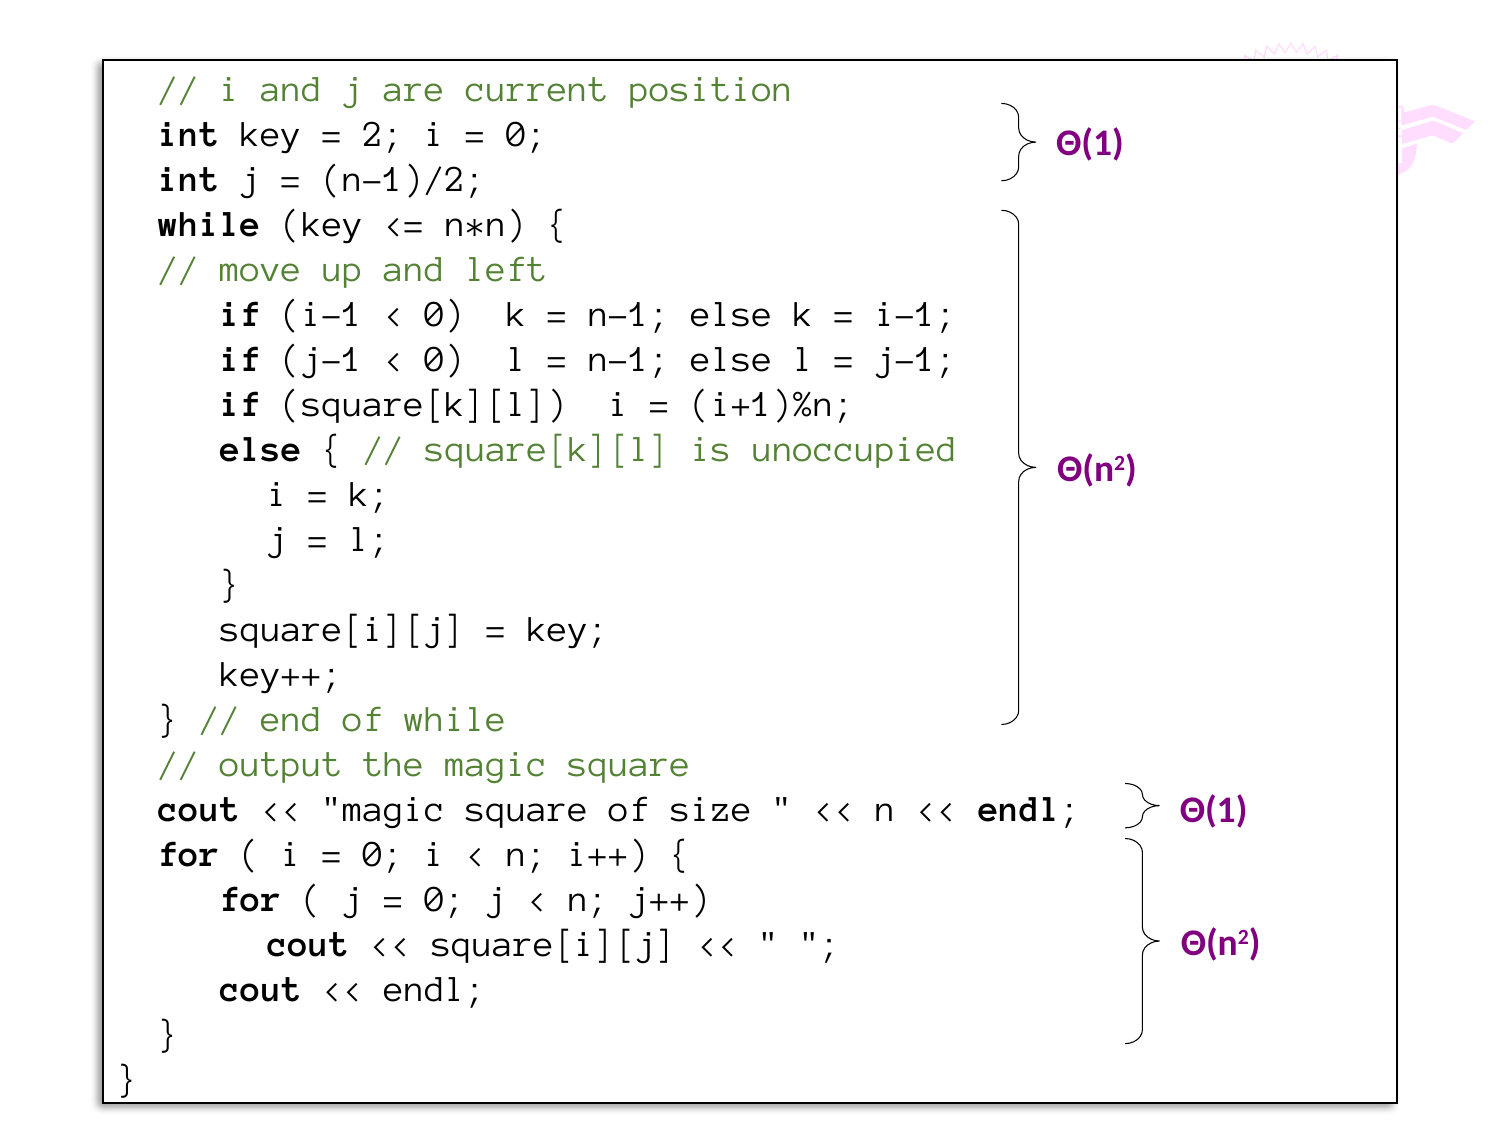

#
  // i and j are current position
  int key = 2; i = 0;
  int j = (n-1)/2;
  while (key <= n*n) {
  // move up and left
     if (i-1 < 0)  k = n-1; else k = i-1;
     if (j-1 < 0)  l = n-1; else l = j-1;
     if (square[k][l])  i = (i+1)%n;
     else { // square[k][l] is unoccupied
	i = k;
	j = l;
     }
     square[i][j] = key;
     key++;
  } // end of while
  // output the magic square
  cout << "magic square of size " << n << endl;
  for ( i = 0; i < n; i++) {
     for ( j = 0; j < n; j++)
	cout << square[i][j] << " ";
     cout << endl;
  }
}

Θ(1)

Θ(n2)
Θ(1)

Θ(n2)
144